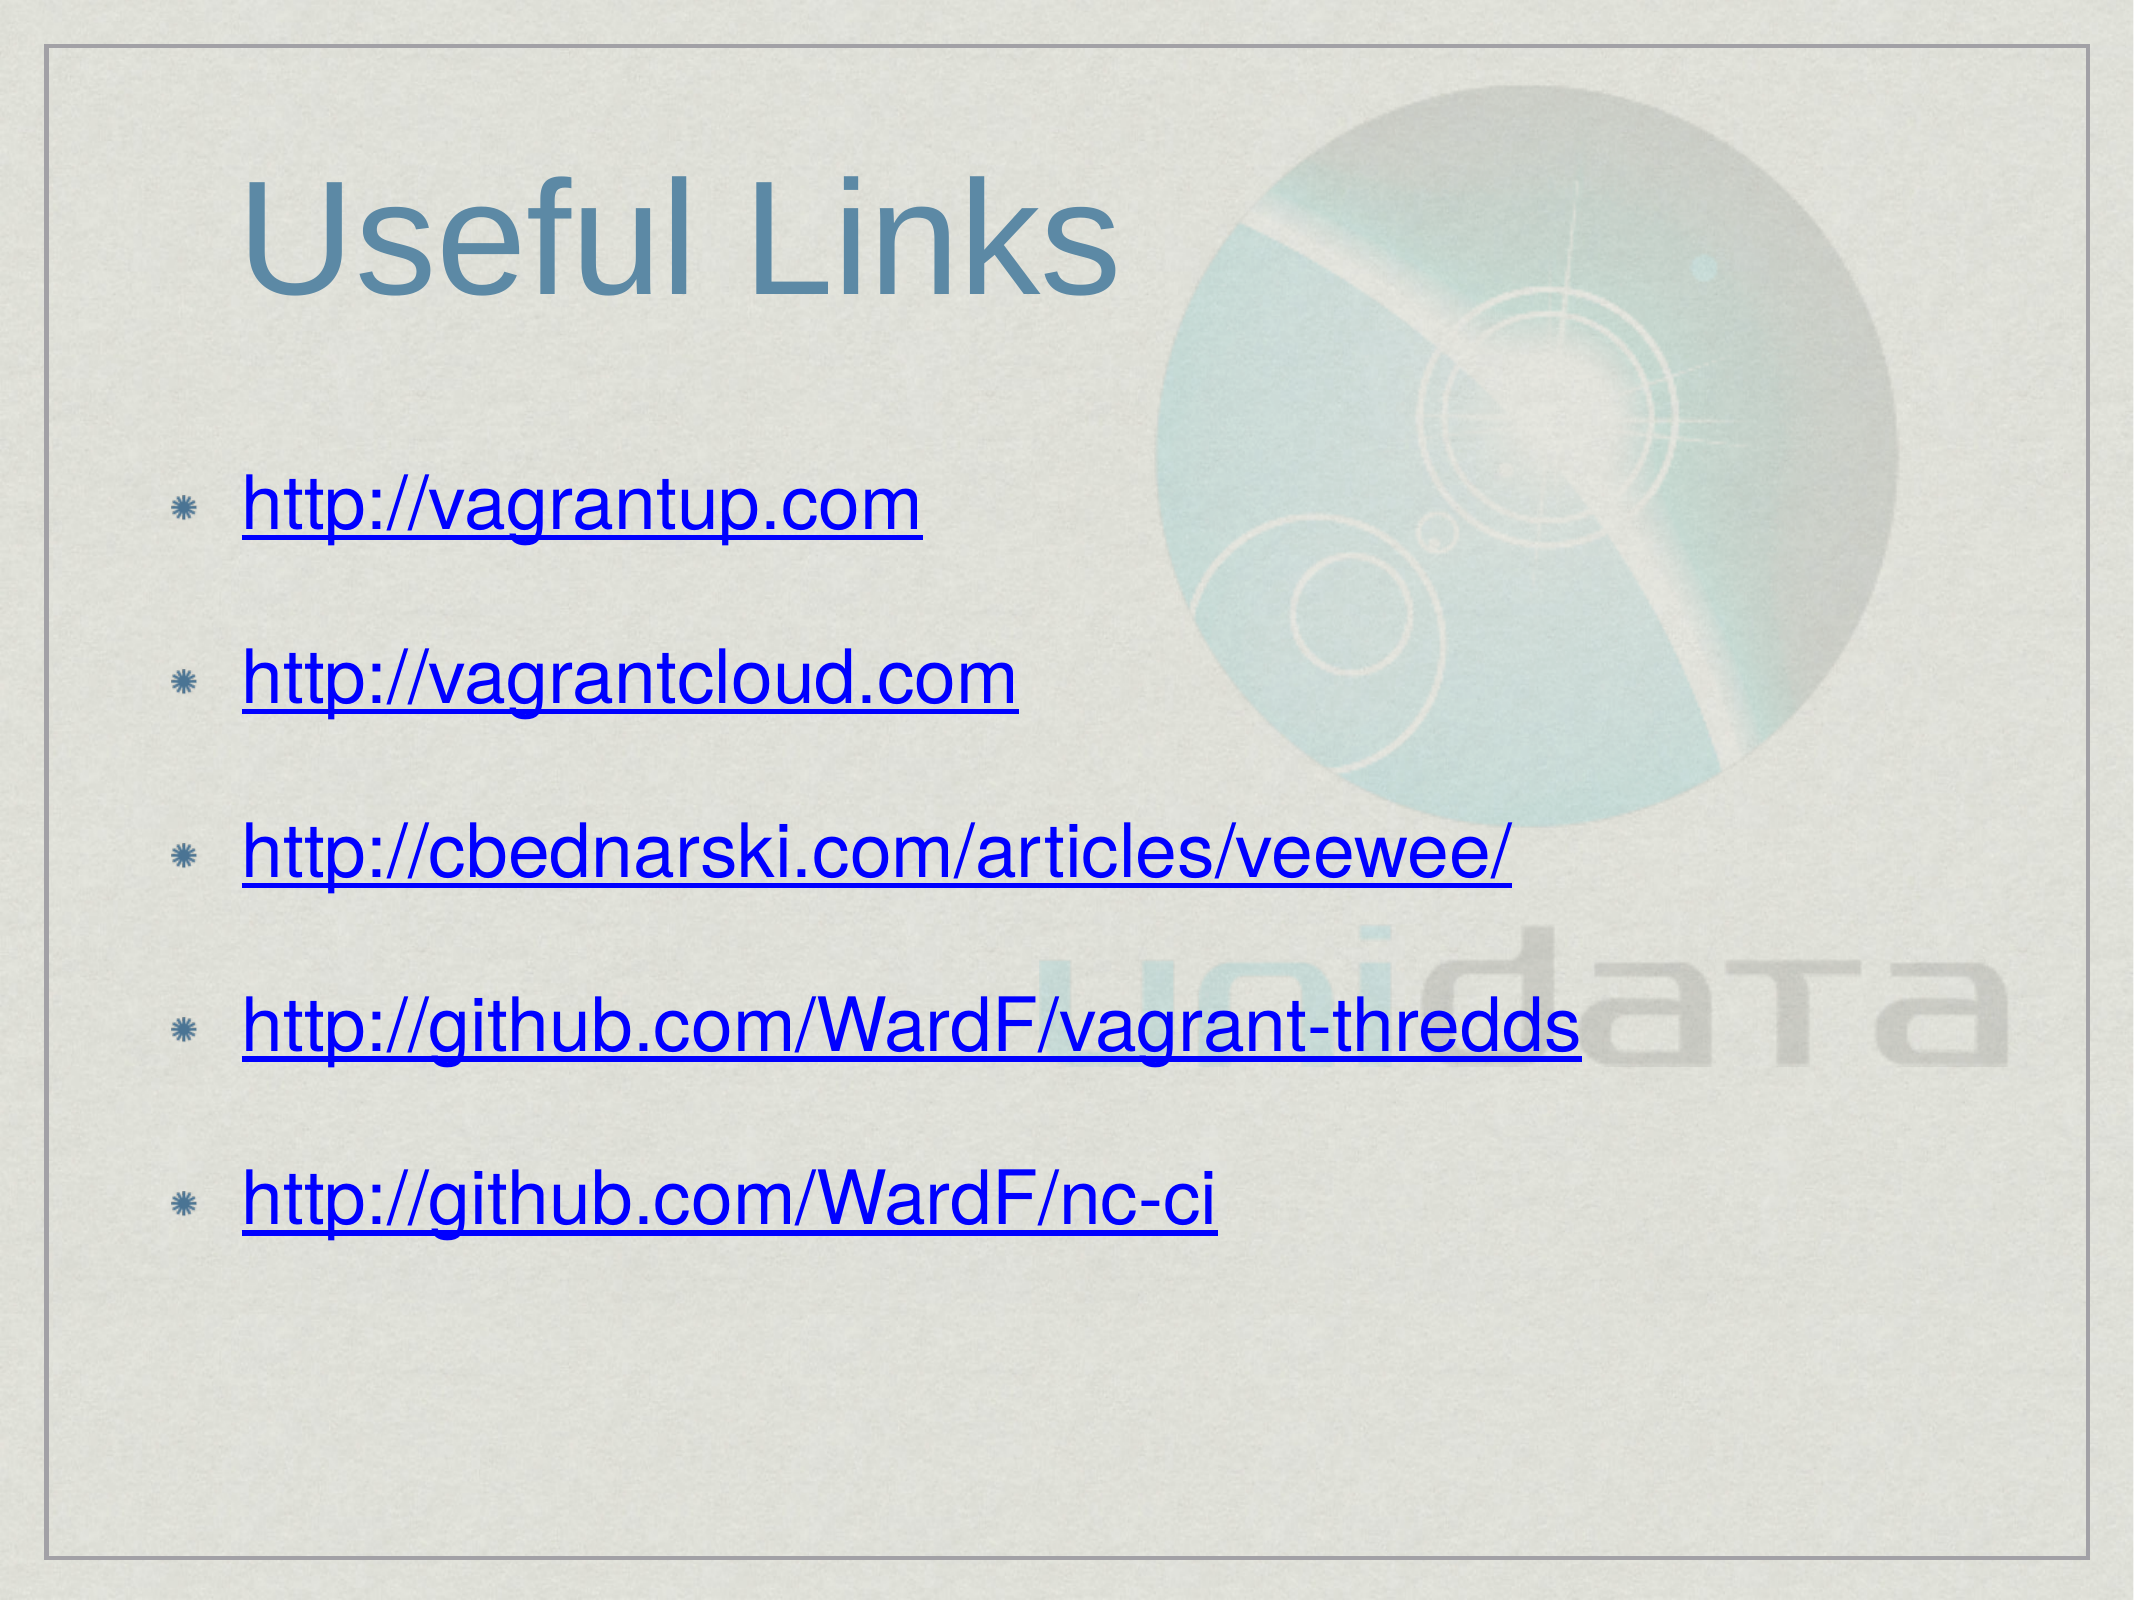

# Useful Links
http://vagrantup.com
http://vagrantcloud.com
http://cbednarski.com/articles/veewee/
http://github.com/WardF/vagrant-thredds
http://github.com/WardF/nc-ci